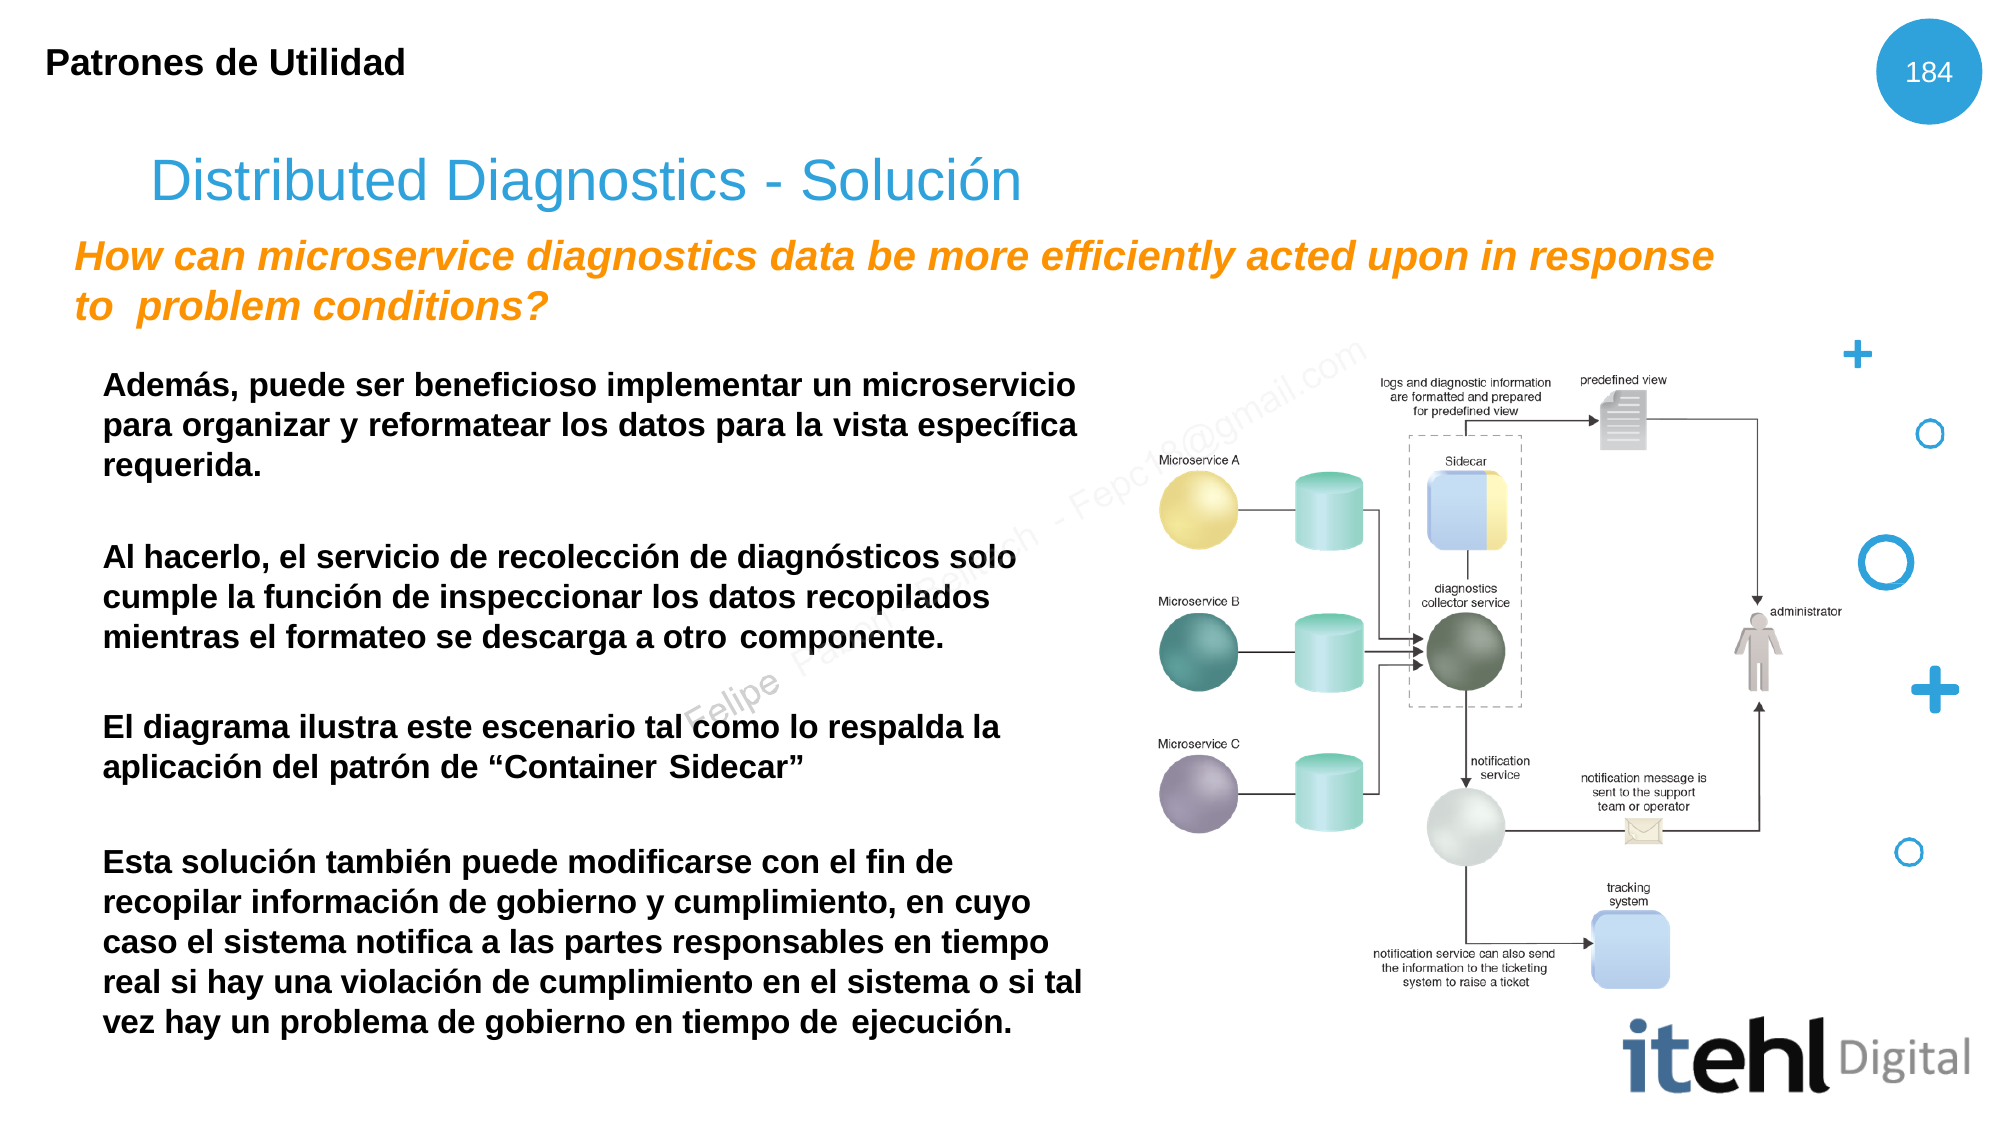

Patrones de Utilidad
184
# Distributed Diagnostics - Solución
How can microservice diagnostics data be more efficiently acted upon in response to  problem conditions?
Además, puede ser beneficioso implementar un microservicio  para organizar y reformatear los datos para la vista específica  requerida.

Al hacerlo, el servicio de recolección de diagnósticos solo  cumple la función de inspeccionar los datos recopilados  mientras el formateo se descarga a otro componente.

El diagrama ilustra este escenario tal como lo respalda la  aplicación del patrón de “Container Sidecar”

Esta solución también puede modificarse con el fin de  recopilar información de gobierno y cumplimiento, en cuyo  caso el sistema notifica a las partes responsables en tiempo  real si hay una violación de cumplimiento en el sistema o si tal  vez hay un problema de gobierno en tiempo de ejecución.